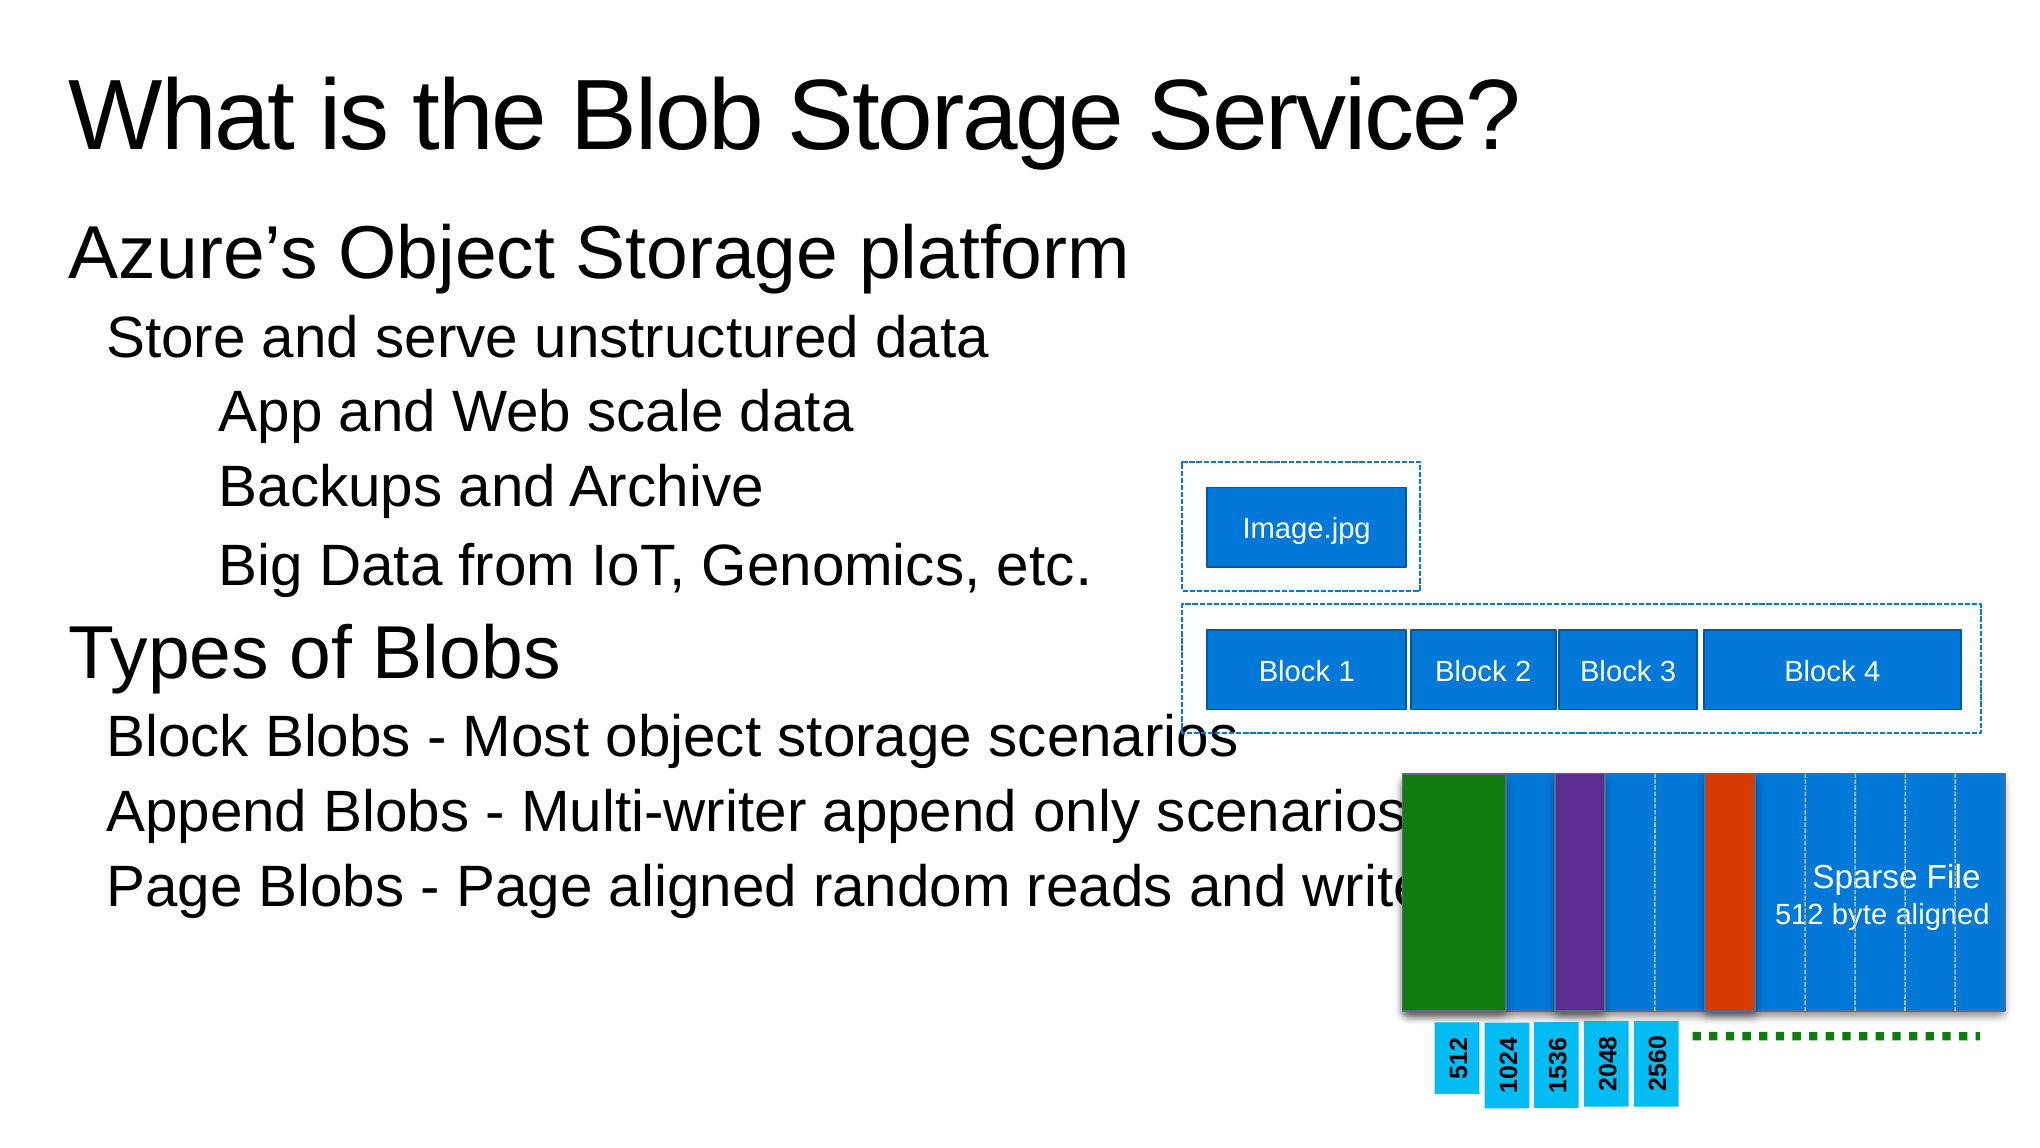

# What is the Blob Storage Service?
Azure’s Object Storage platform
Store and serve unstructured data
App and Web scale data
Backups and Archive
Big Data from IoT, Genomics, etc.
Types of Blobs
Block Blobs - Most object storage scenarios
Append Blobs - Multi-writer append only scenarios
Page Blobs - Page aligned random reads and writes

Image.jpg

Block 1
Block 2
Block 3
Block 4
512
1024
1536
2048
Sparse File
512 byte aligned
2560